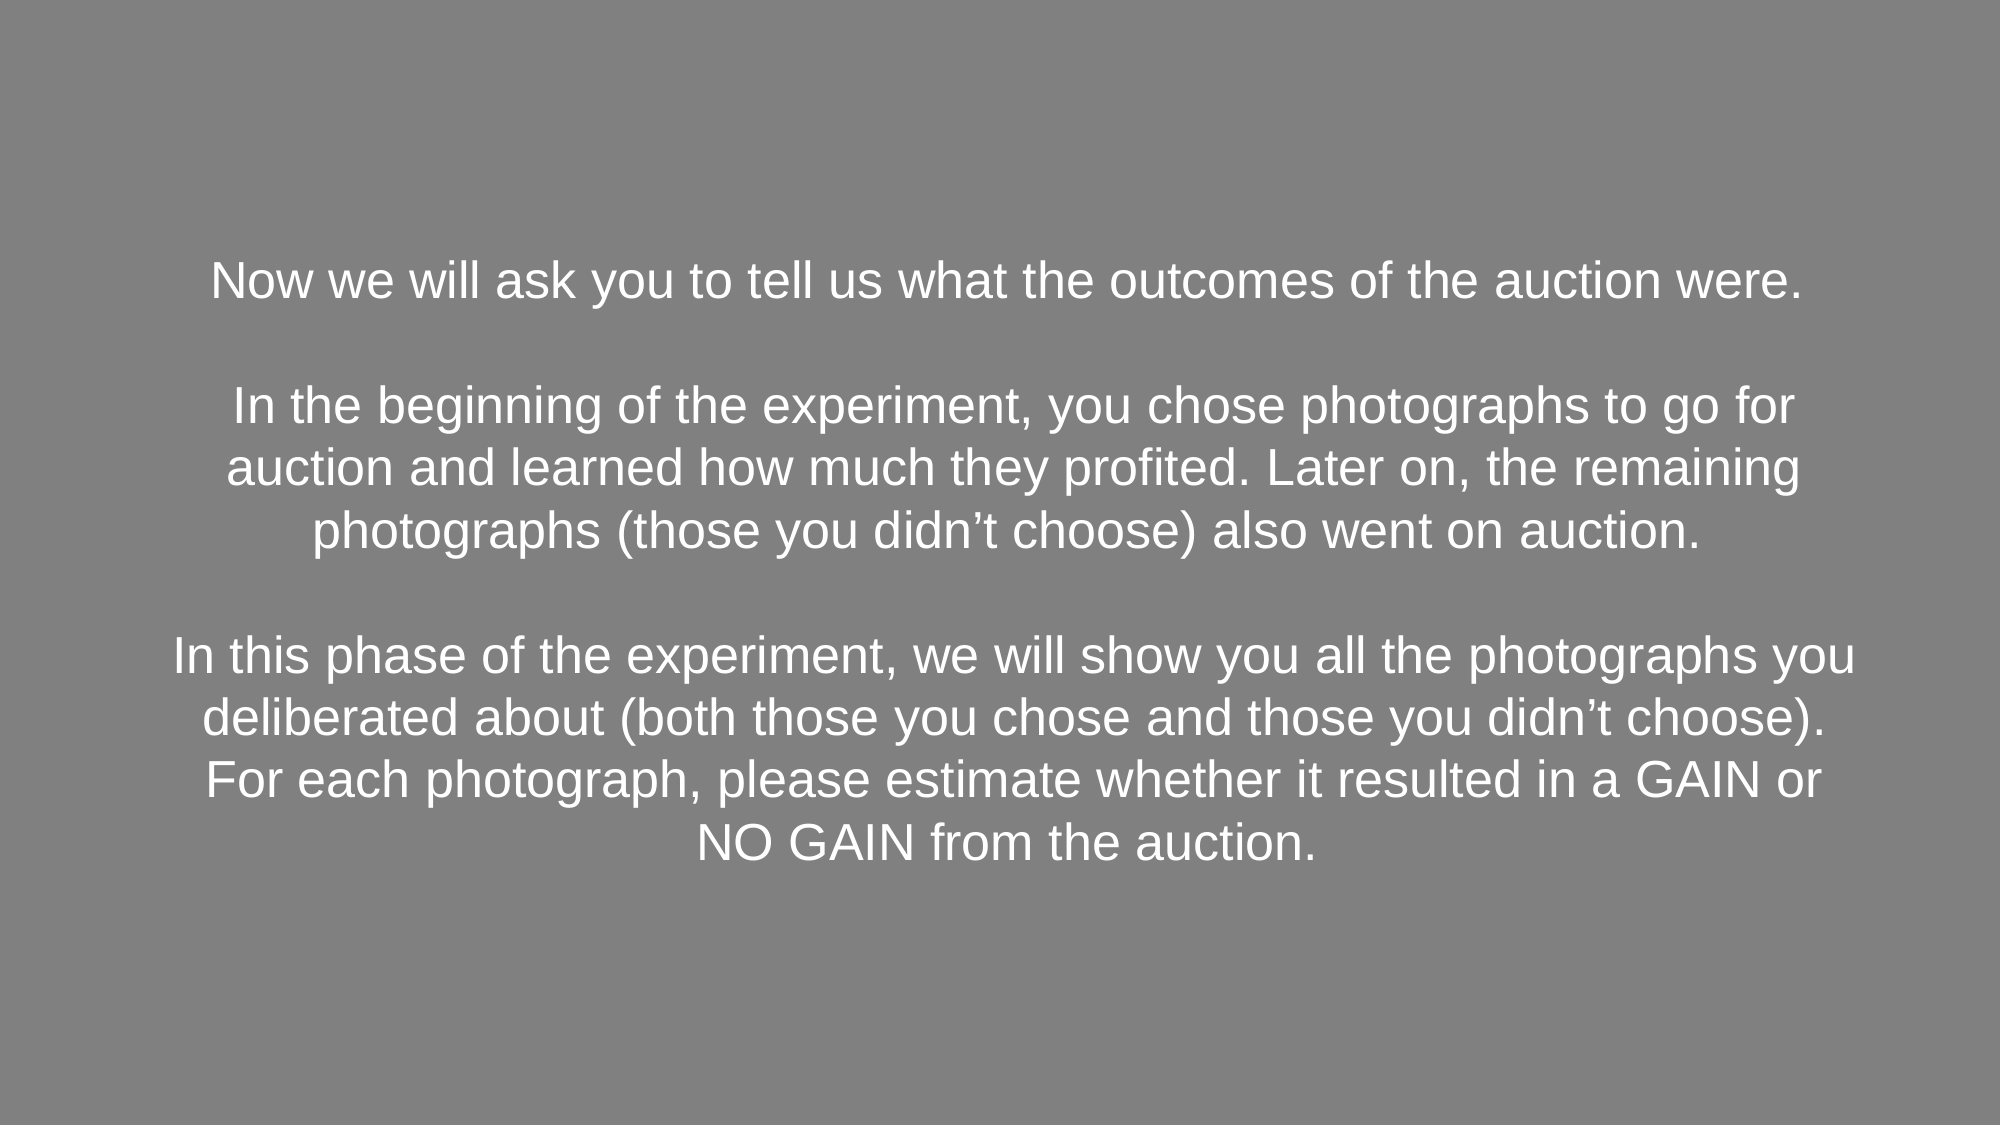

Now we will ask you to tell us what the outcomes of the auction were.

In the beginning of the experiment, you chose photographs to go for auction and learned how much they profited. Later on, the remaining photographs (those you didn’t choose) also went on auction.

In this phase of the experiment, we will show you all the photographs you deliberated about (both those you chose and those you didn’t choose). For each photograph, please estimate whether it resulted in a GAIN or NO GAIN from the auction.